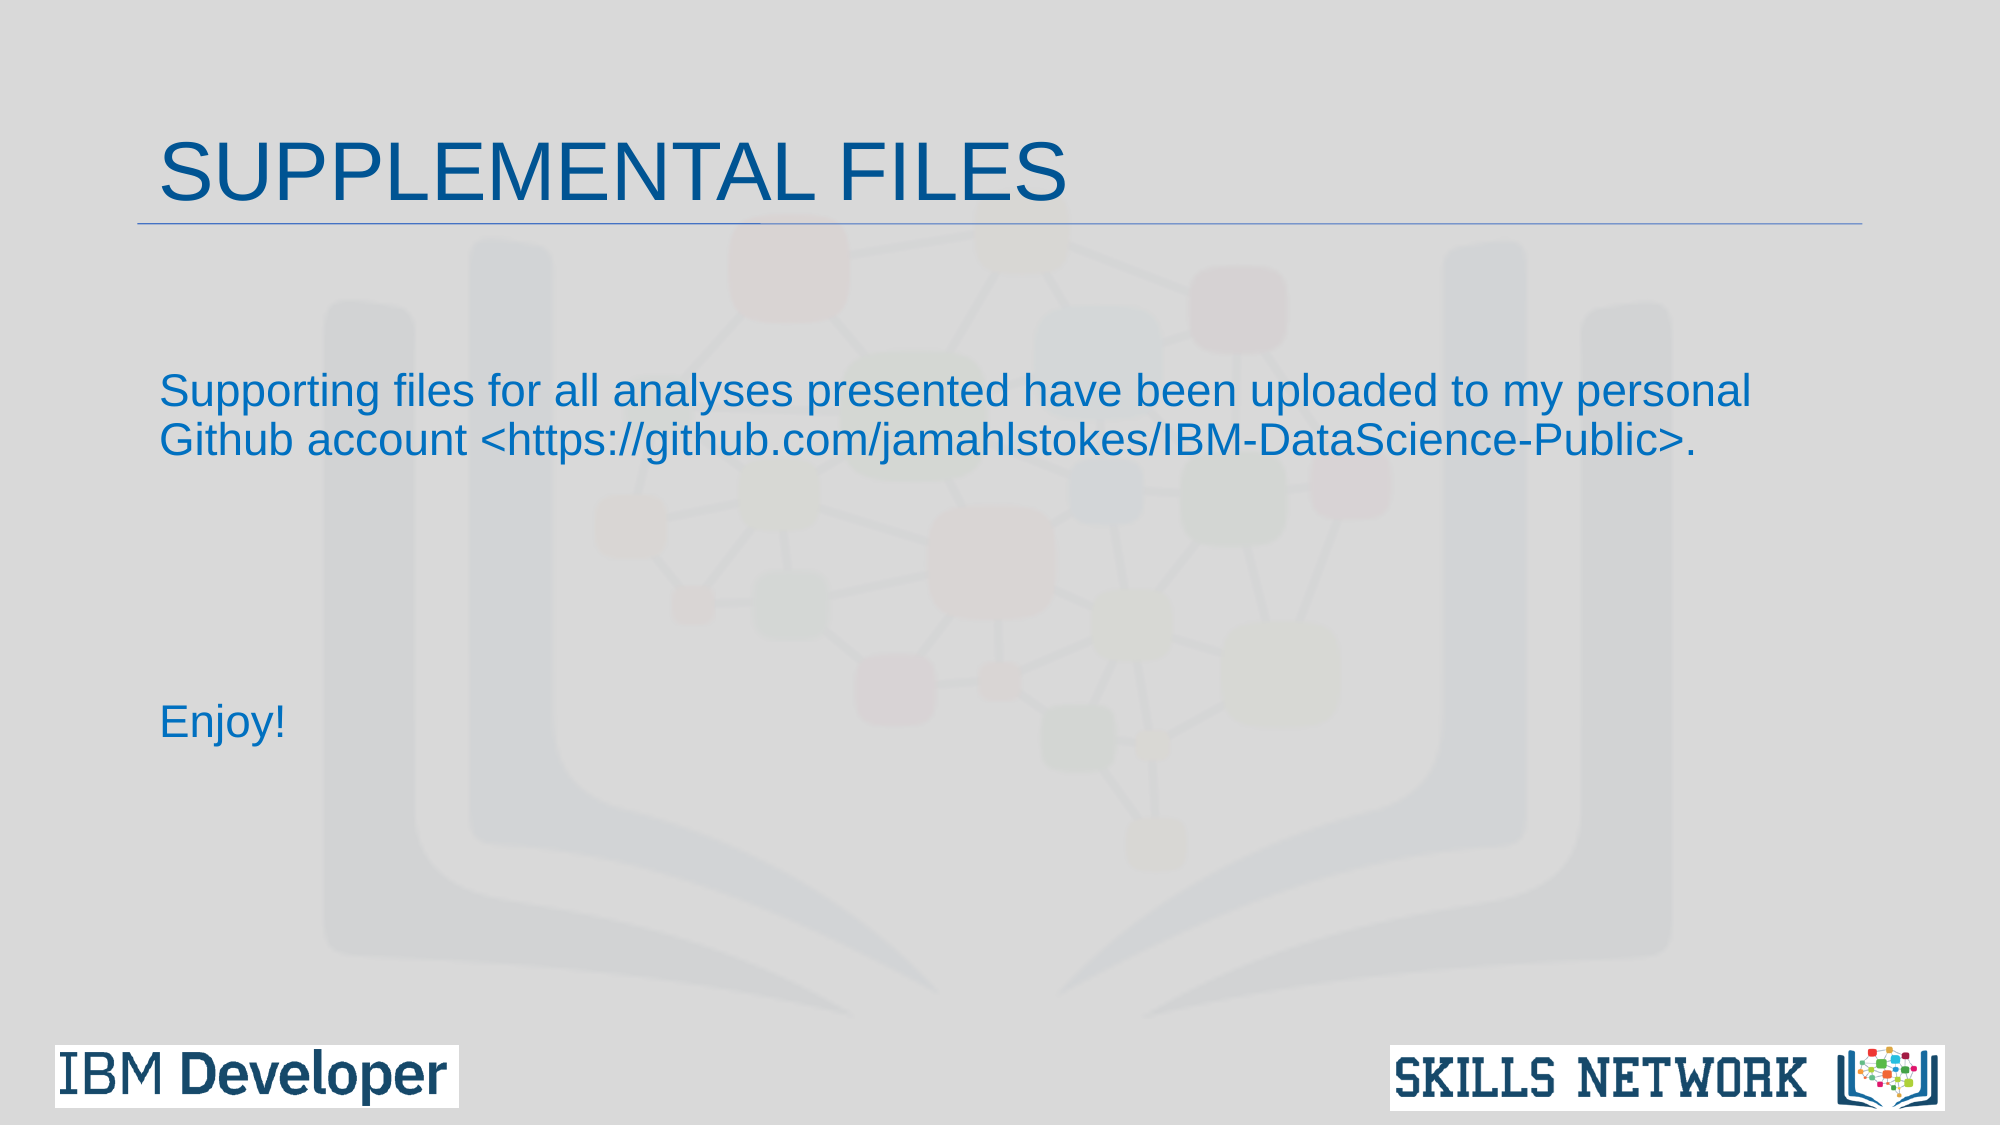

# SUPPLEMENTAL FILES
Supporting files for all analyses presented have been uploaded to my personal Github account <https://github.com/jamahlstokes/IBM-DataScience-Public>.

Enjoy!